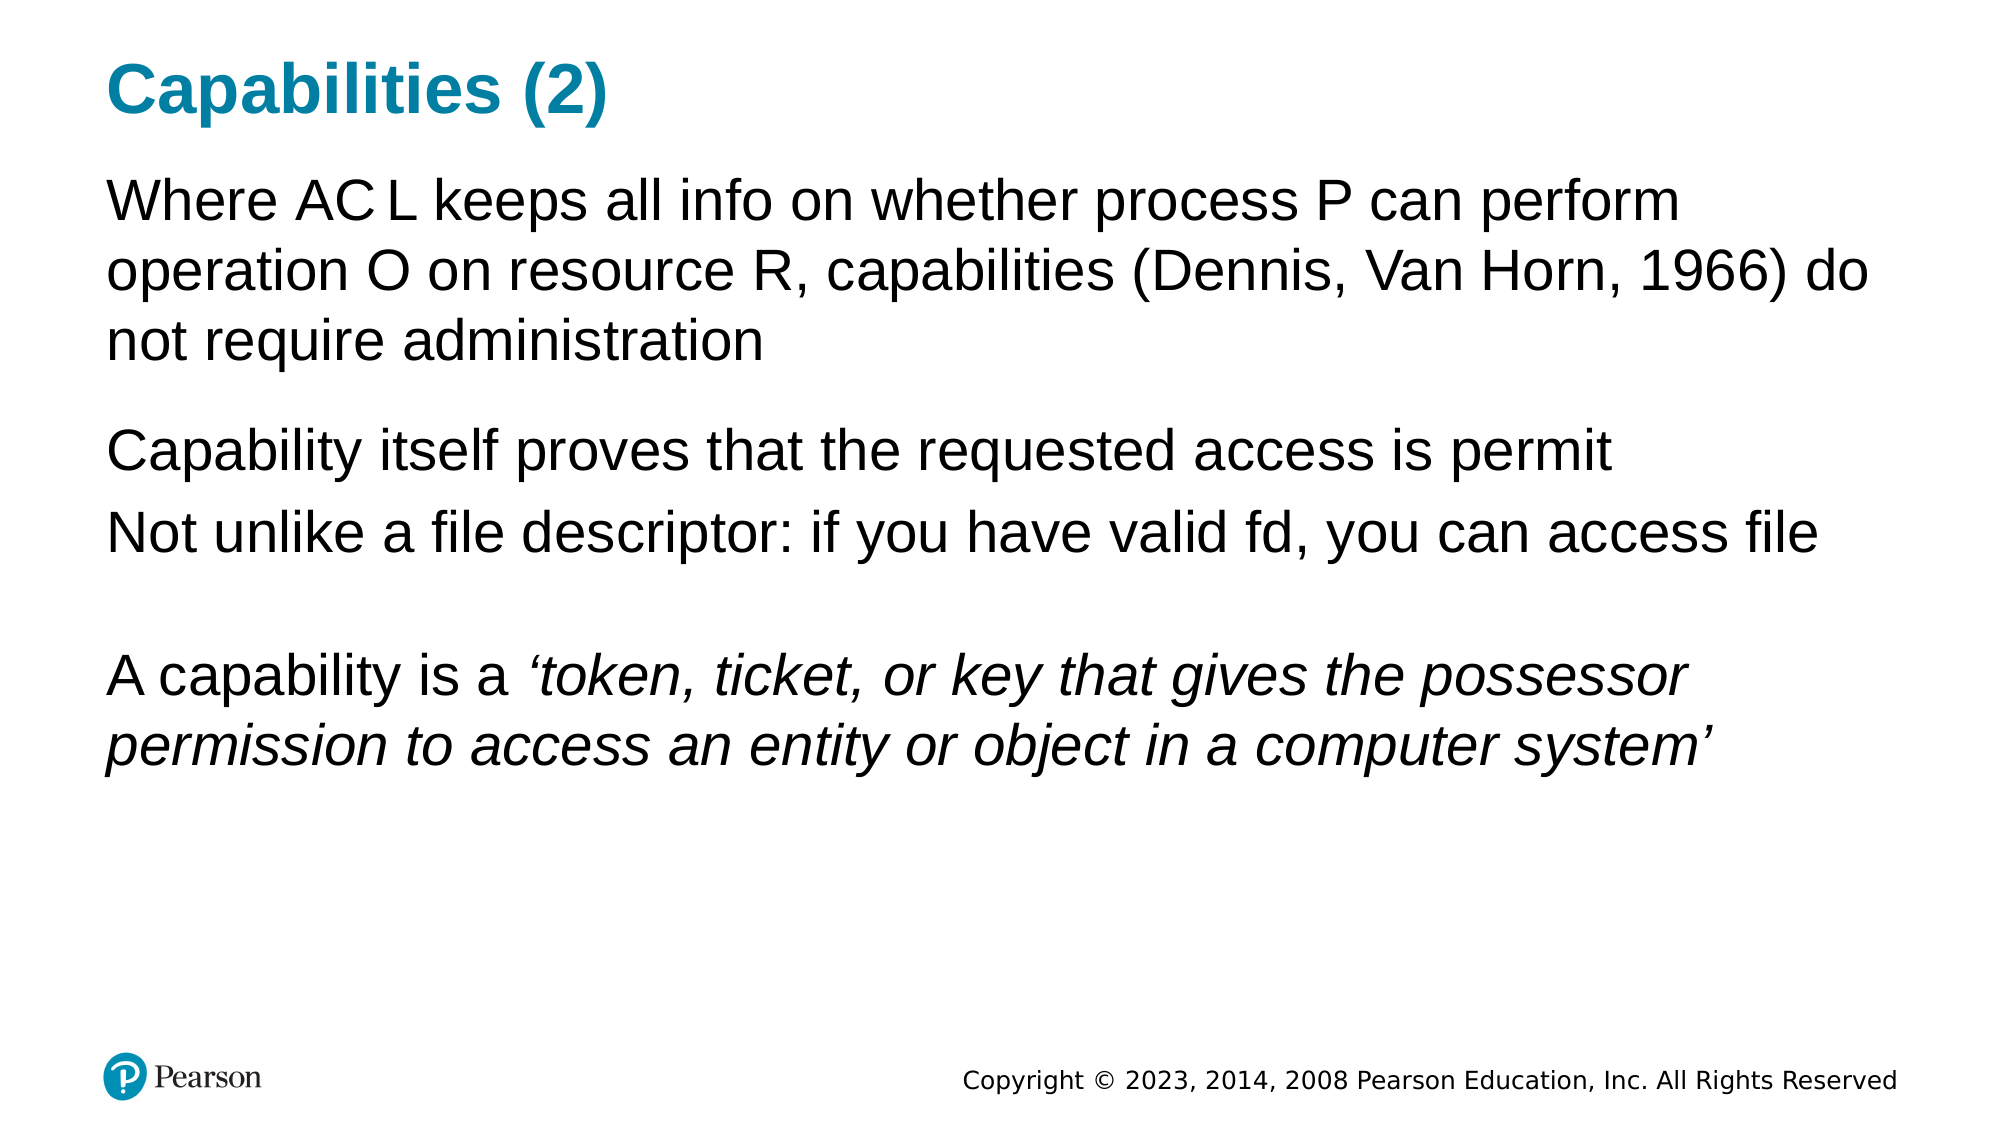

# Capabilities (2)
Where A C L keeps all info on whether process P can perform operation O on resource R, capabilities (Dennis, Van Horn, 1966) do not require administration
Capability itself proves that the requested access is permit
Not unlike a file descriptor: if you have valid fd, you can access file
A capability is a ‘token, ticket, or key that gives the possessor permission to access an entity or object in a computer system’